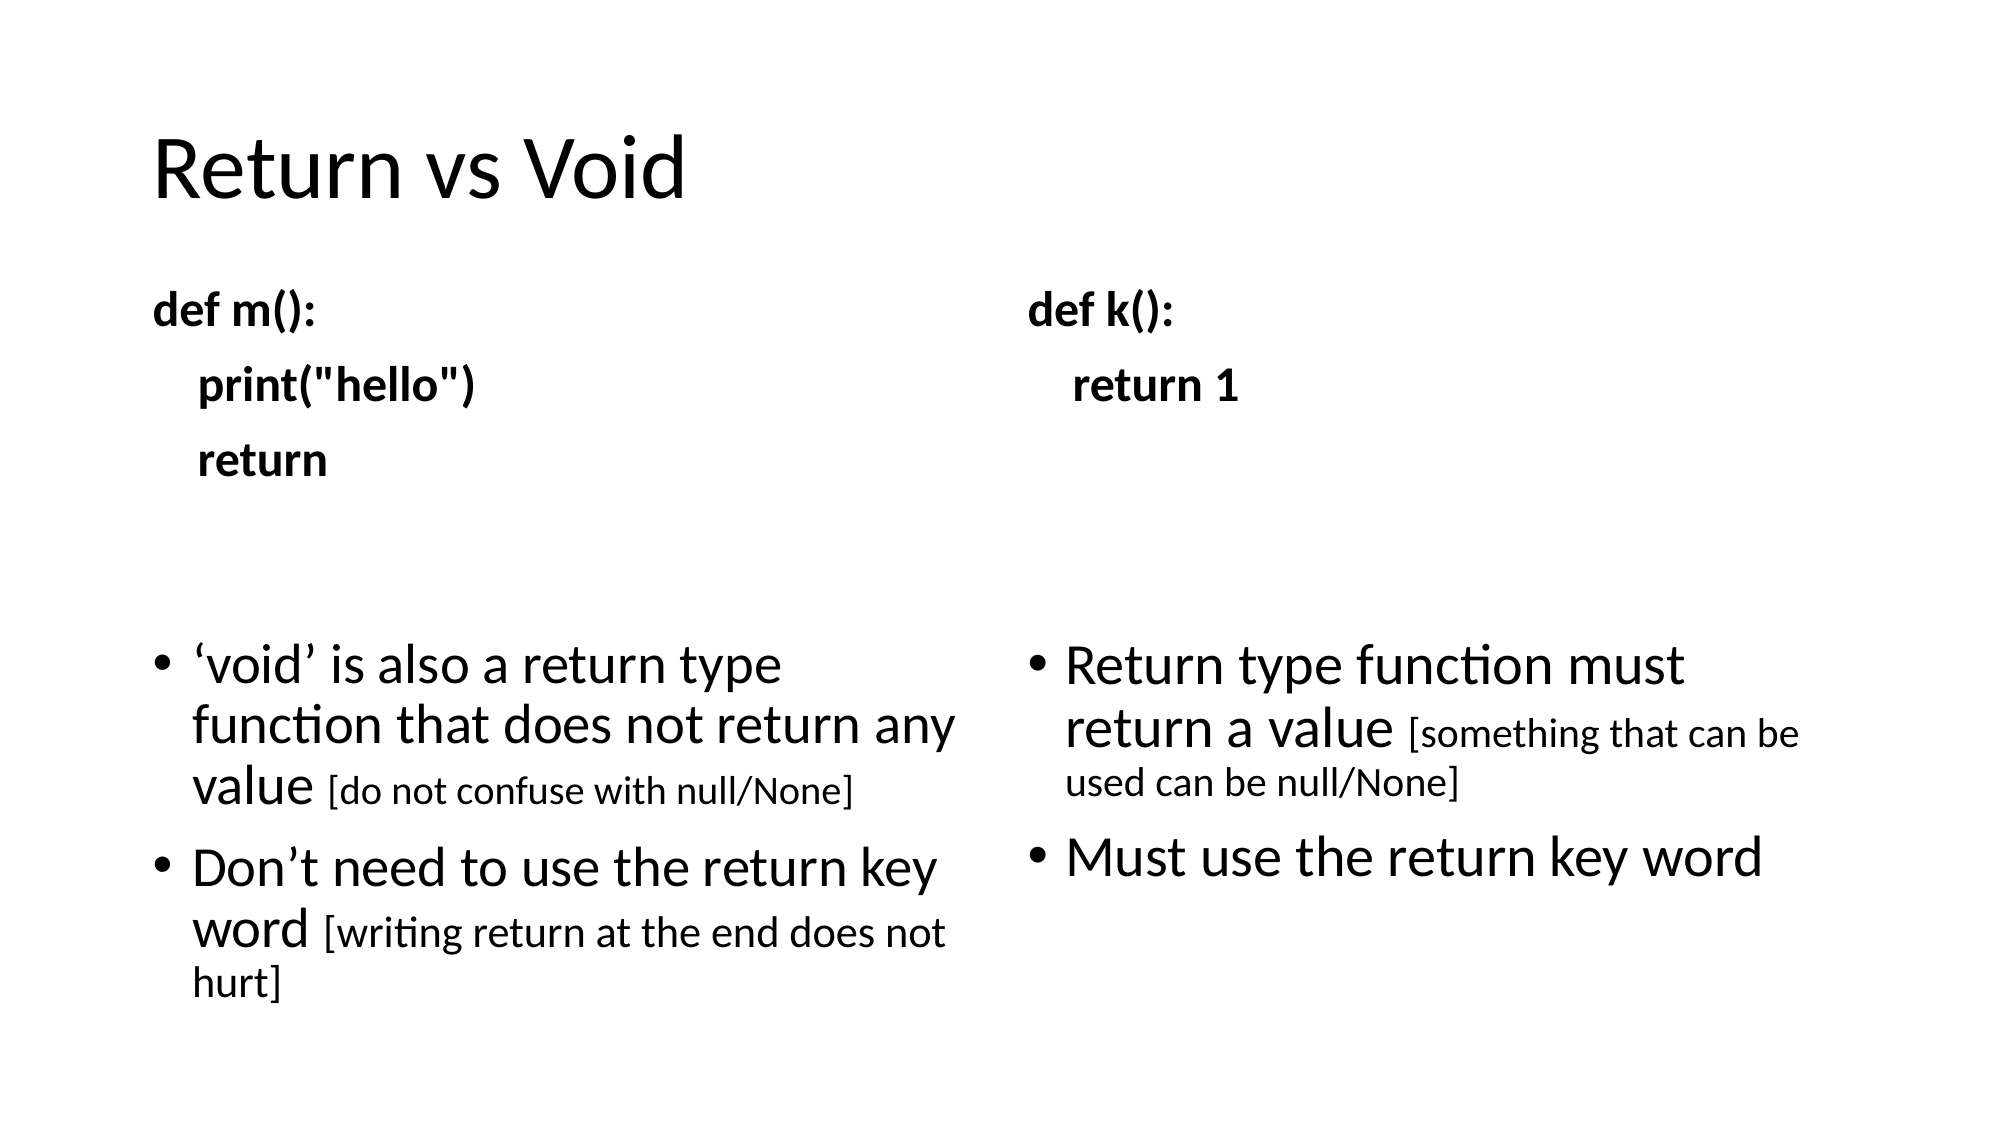

# Return vs Void
def m():
    print("hello")
    return
def k():
    return 1
‘void’ is also a return type function that does not return any value [do not confuse with null/None]
Don’t need to use the return key word [writing return at the end does not hurt]
Return type function must return a value [something that can be used can be null/None]
Must use the return key word